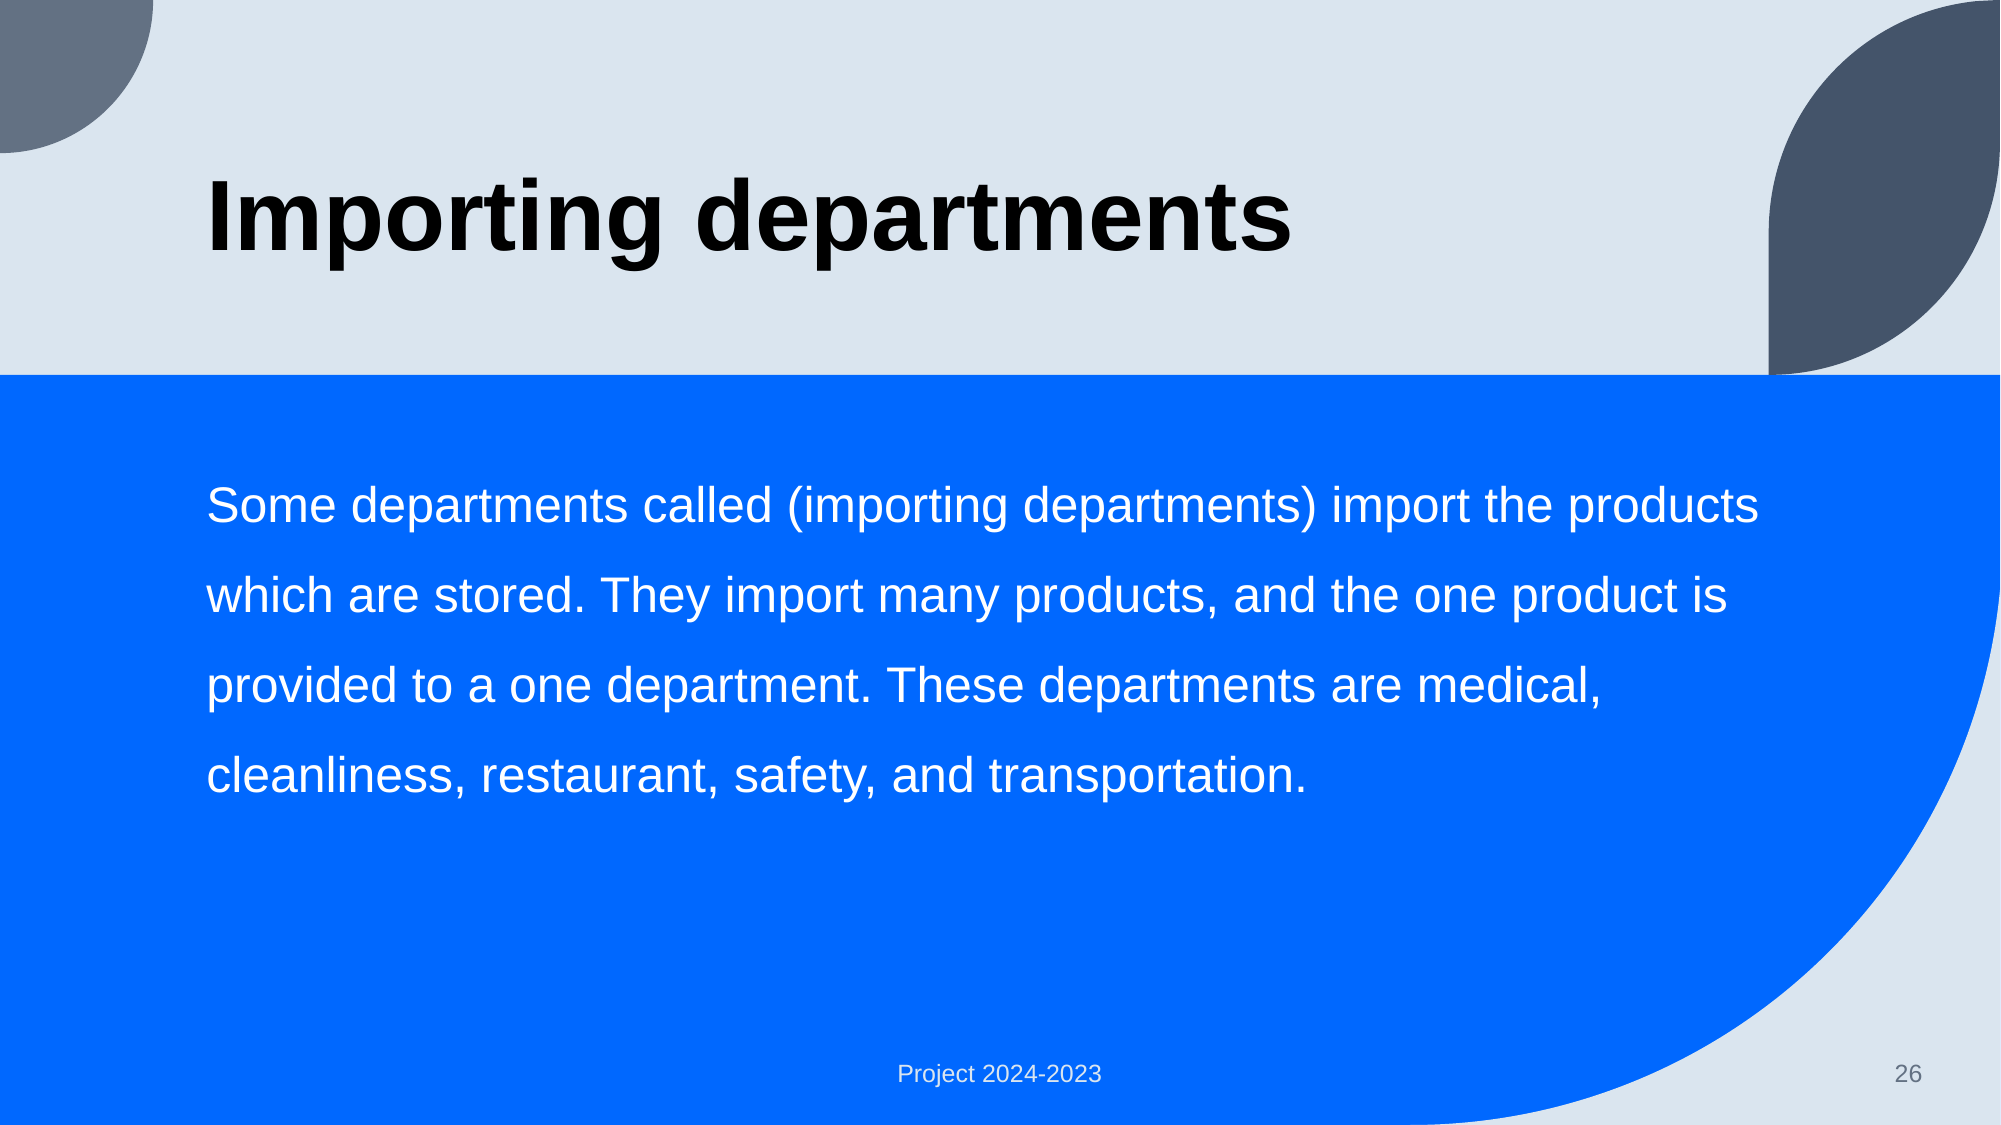

# Importing departments
Some departments called (importing departments) import the products which are stored. They import many products, and the one product is provided to a one department. These departments are medical, cleanliness, restaurant, safety, and transportation.
Project 2024-2023
26